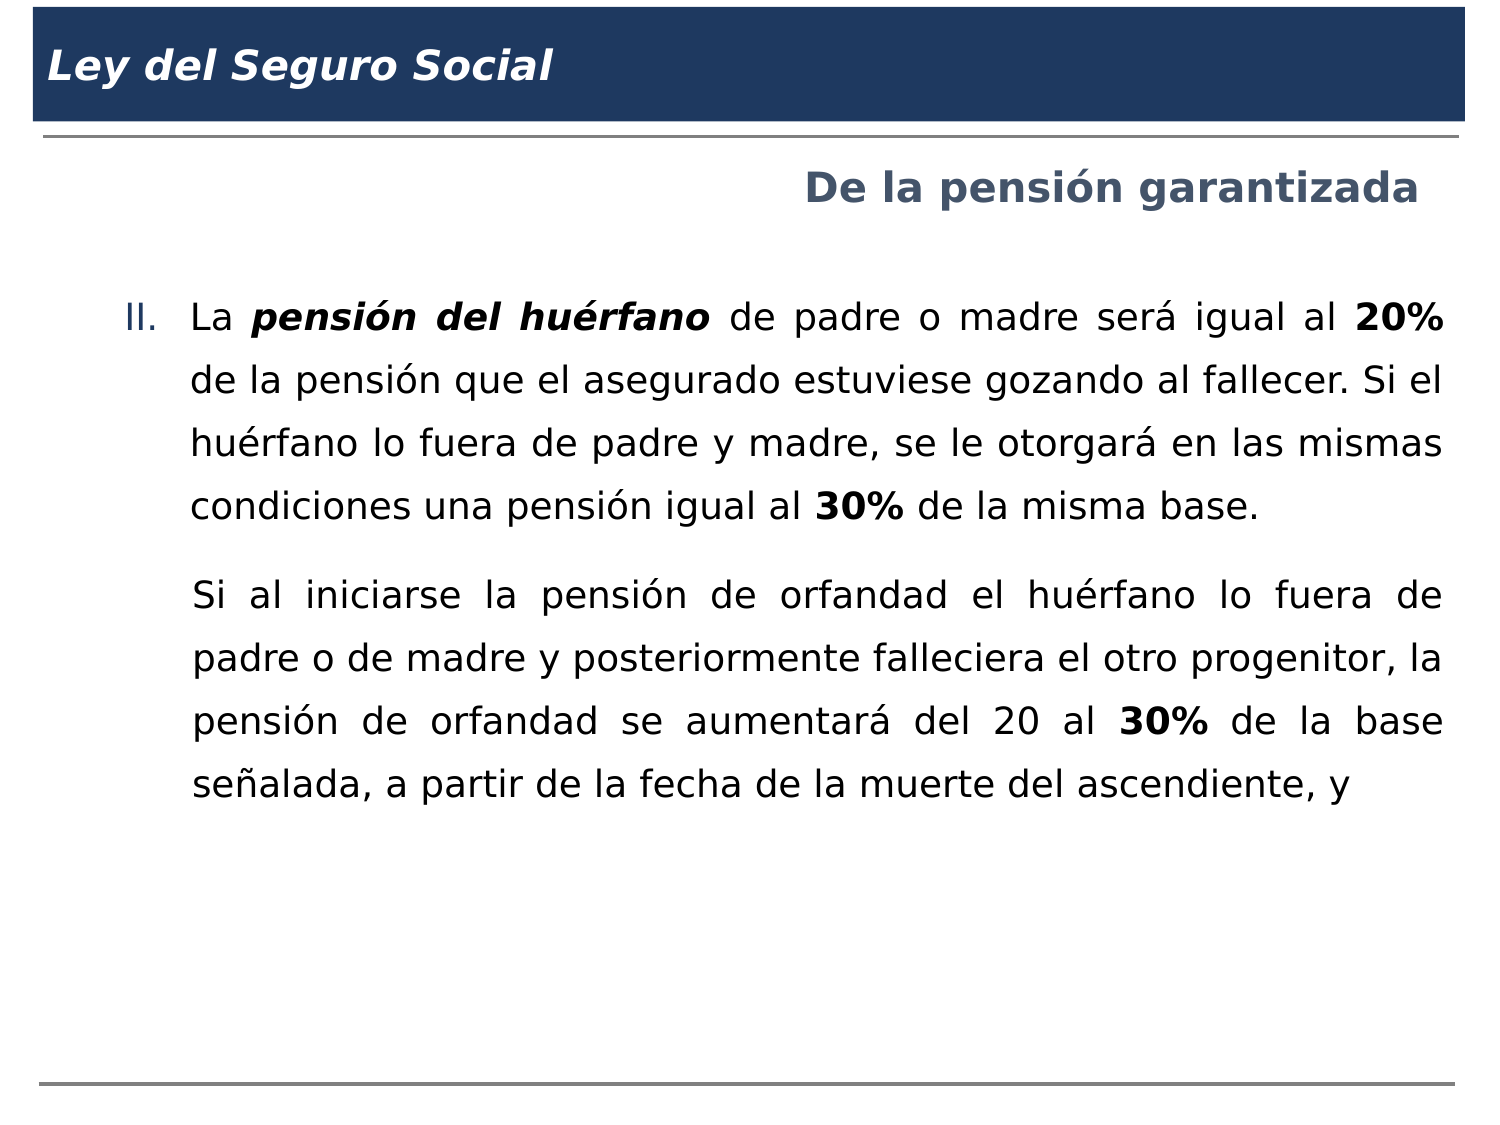

Ley del Seguro Social
De la pensión garantizada
La pensión del huérfano de padre o madre será igual al 20% de la pensión que el asegurado estuviese gozando al fallecer. Si el huérfano lo fuera de padre y madre, se le otorgará en las mismas condiciones una pensión igual al 30% de la misma base.
Si al iniciarse la pensión de orfandad el huérfano lo fuera de padre o de madre y posteriormente falleciera el otro progenitor, la pensión de orfandad se aumentará del 20 al 30% de la base señalada, a partir de la fecha de la muerte del ascendiente, y